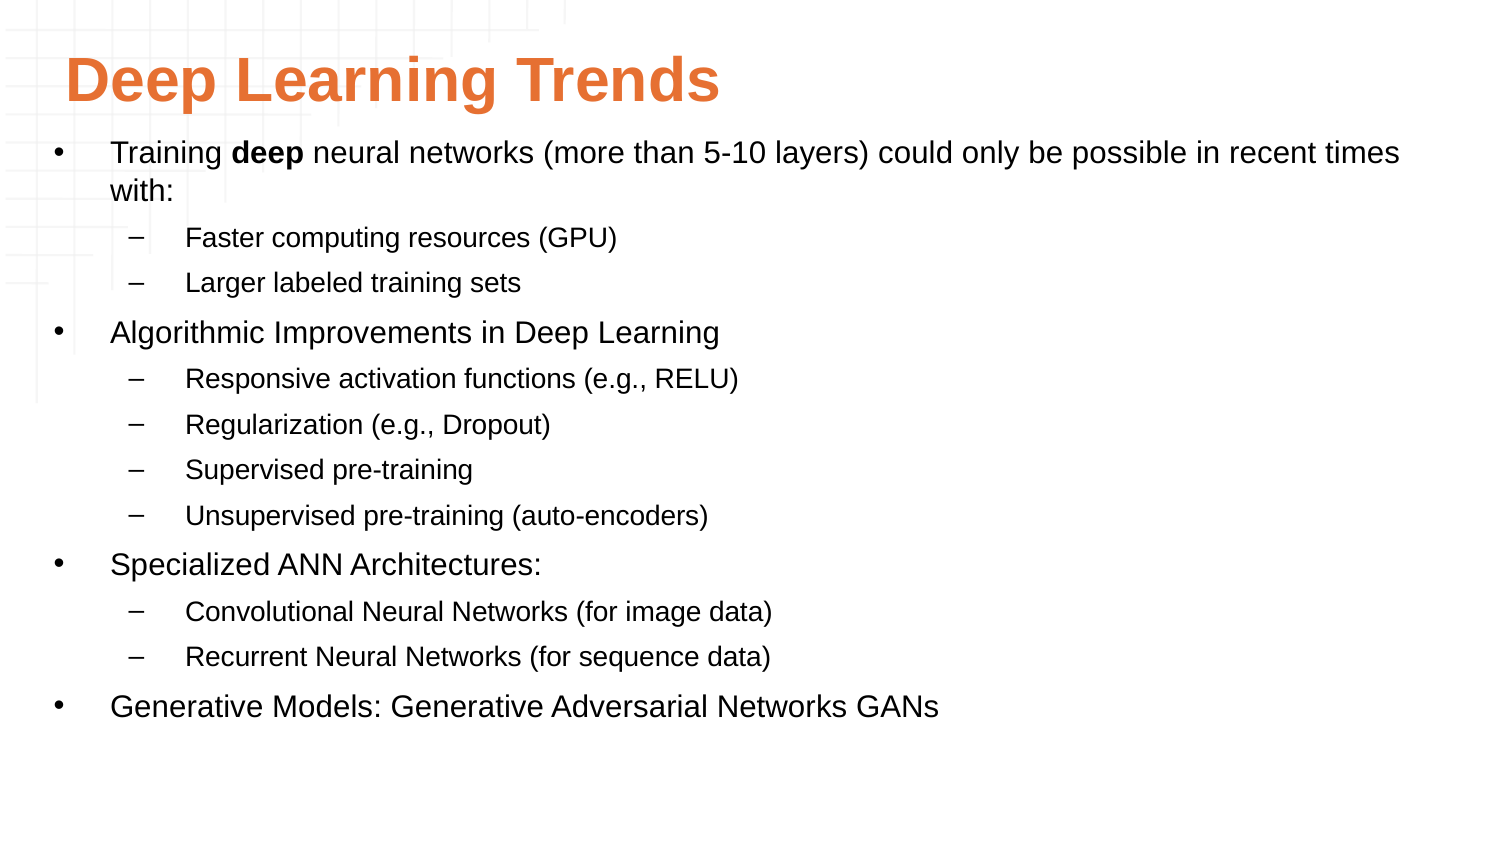

# Deep Learning Trends
Training deep neural networks (more than 5-10 layers) could only be possible in recent times with:
Faster computing resources (GPU)
Larger labeled training sets
Algorithmic Improvements in Deep Learning
Responsive activation functions (e.g., RELU)
Regularization (e.g., Dropout)
Supervised pre-training
Unsupervised pre-training (auto-encoders)
Specialized ANN Architectures:
Convolutional Neural Networks (for image data)
Recurrent Neural Networks (for sequence data)
Generative Models: Generative Adversarial Networks GANs